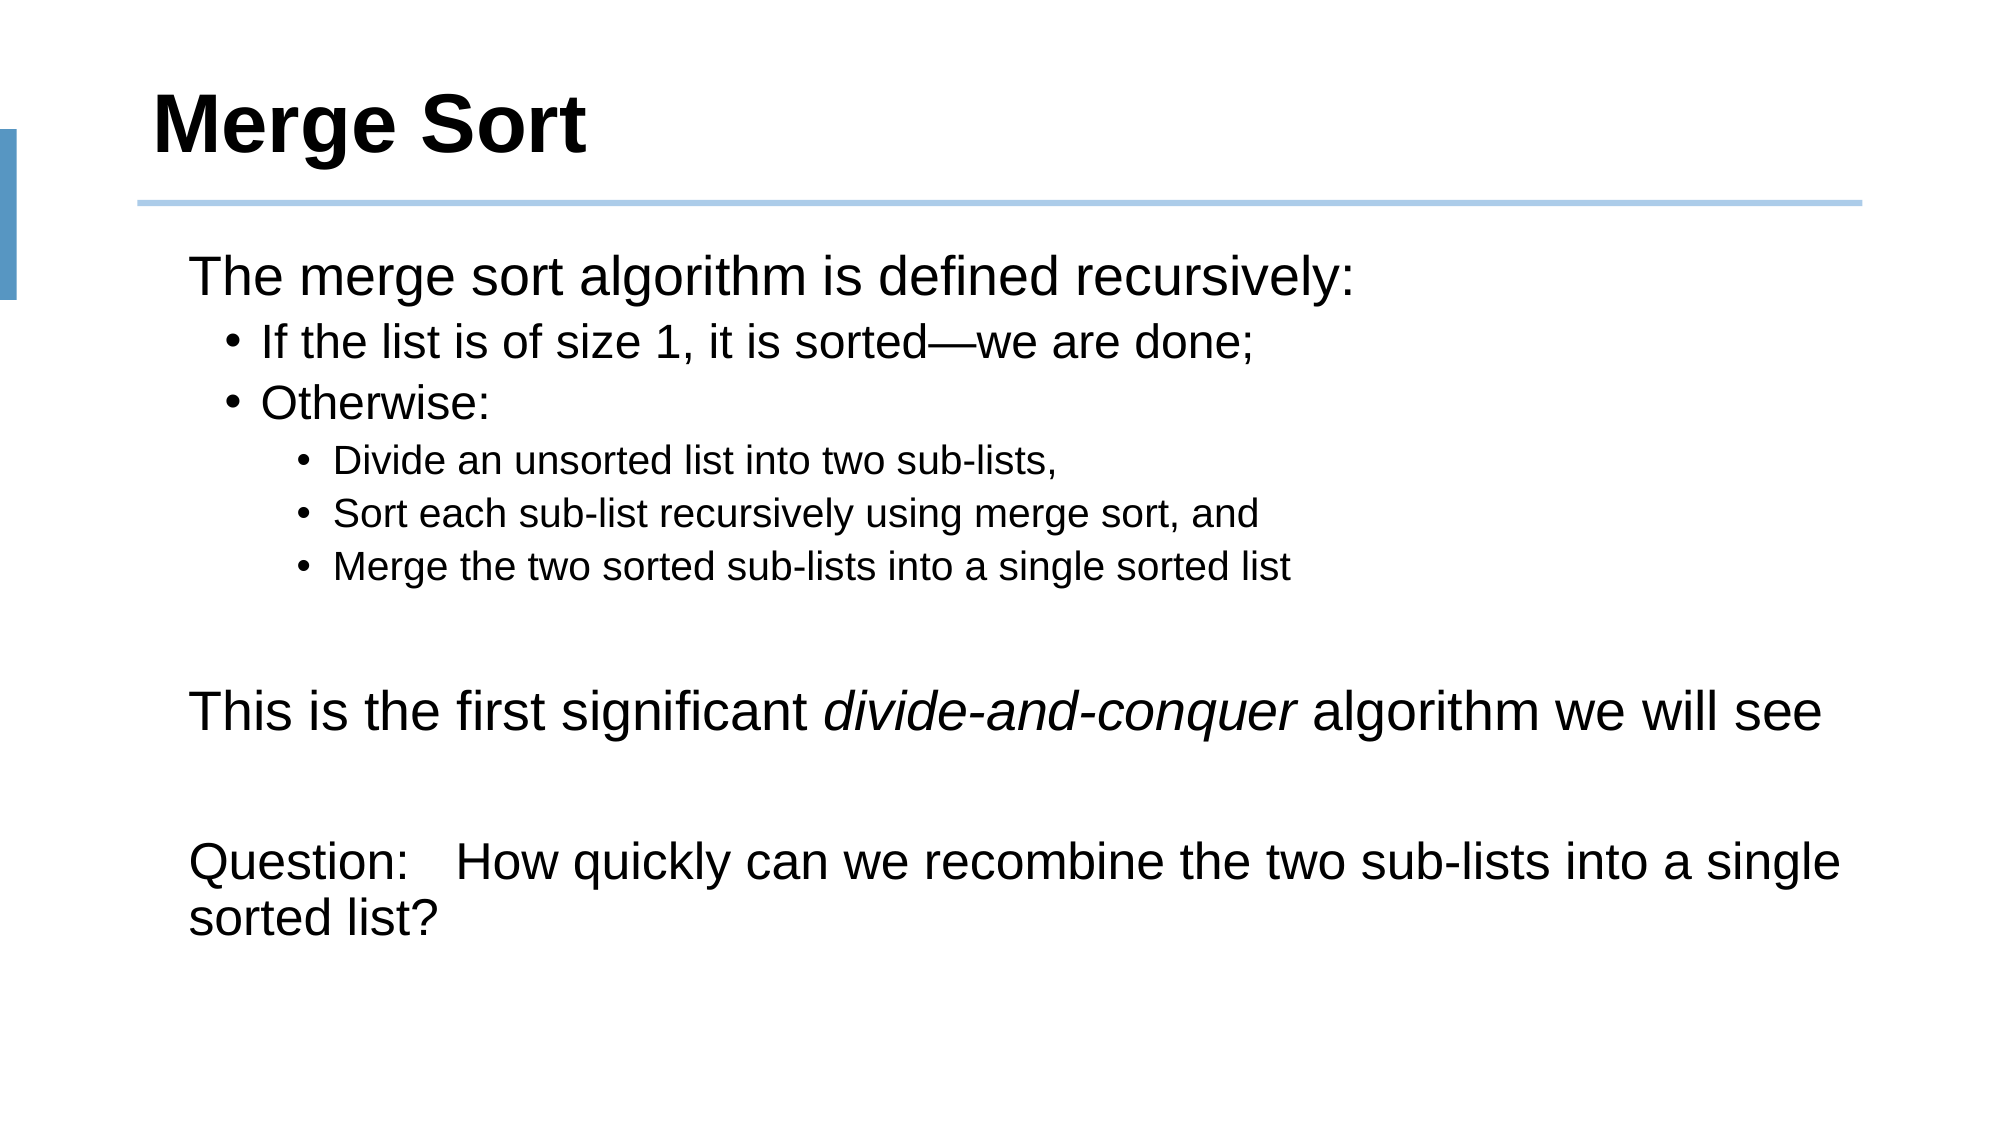

# Merge Sort
	The merge sort algorithm is defined recursively:
If the list is of size 1, it is sorted—we are done;
Otherwise:
Divide an unsorted list into two sub-lists,
Sort each sub-list recursively using merge sort, and
Merge the two sorted sub-lists into a single sorted list

	This is the first significant divide-and-conquer algorithm we will see

	Question:	How quickly can we recombine the two sub-lists into a single sorted list?